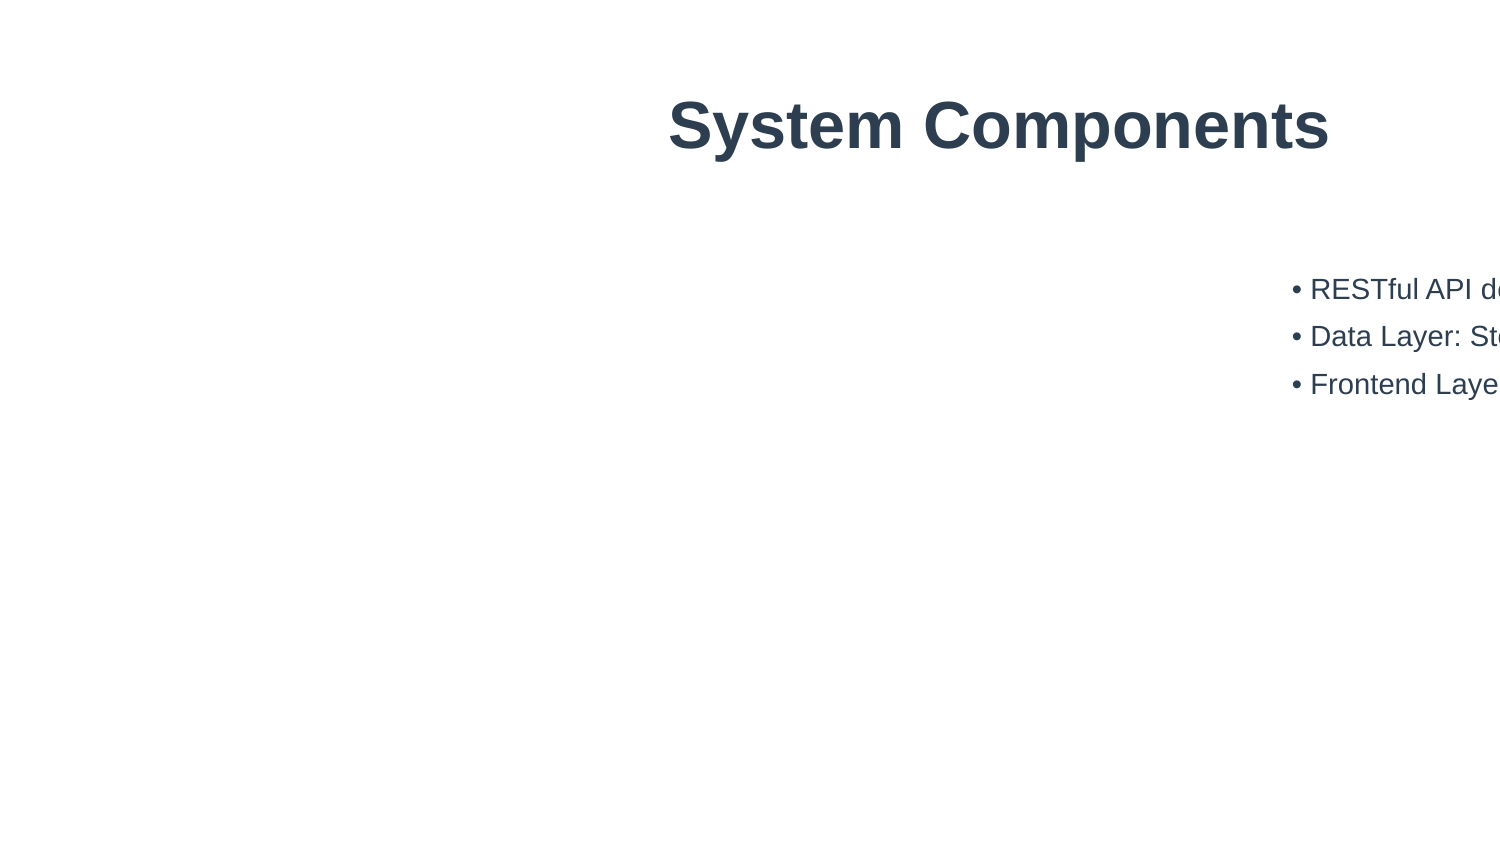

System Components
• RESTful API design
• Data Layer: Storage and persistence
• Frontend Layer: User interface components